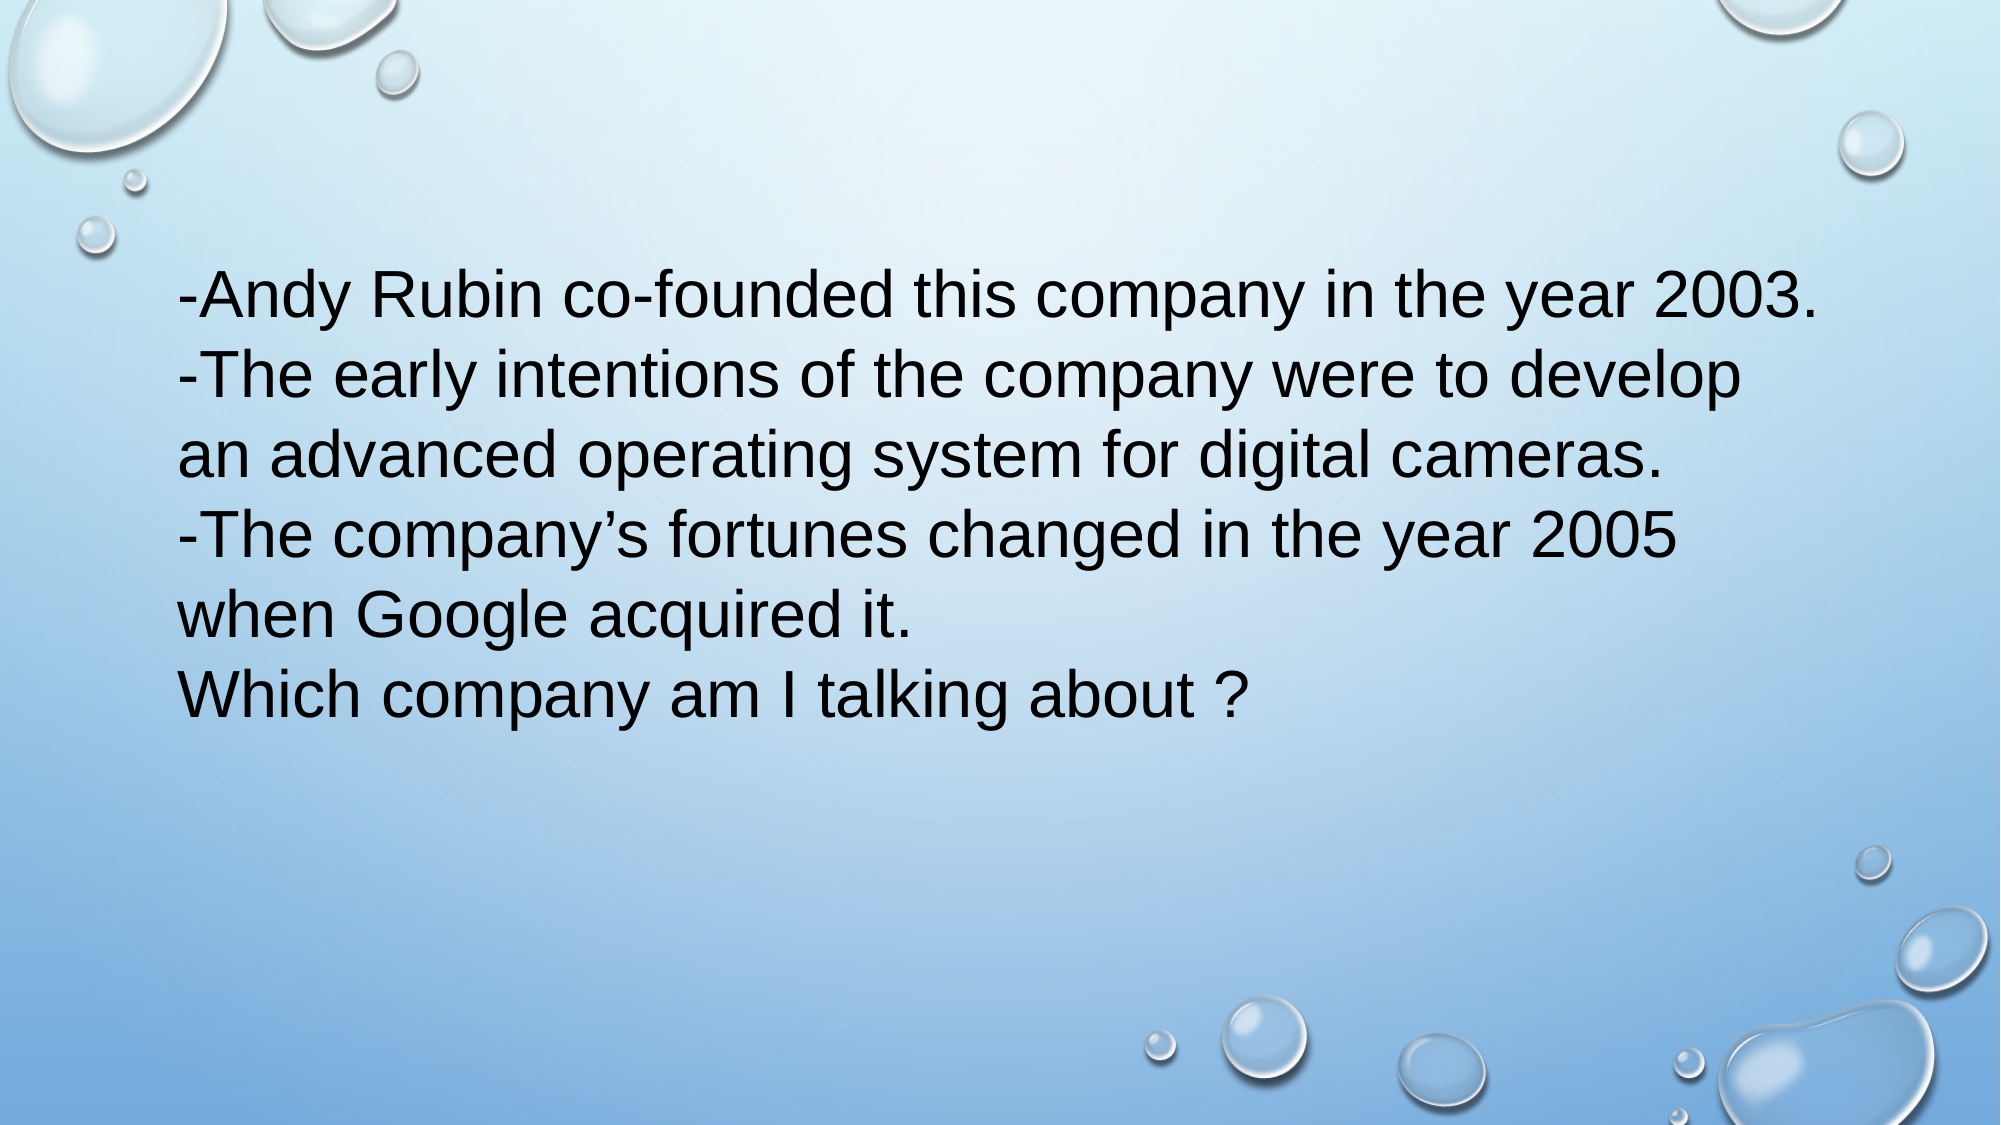

-Andy Rubin co-founded this company in the year 2003.
-The early intentions of the company were to develop an advanced operating system for digital cameras.
-The company’s fortunes changed in the year 2005 when Google acquired it.
Which company am I talking about ?